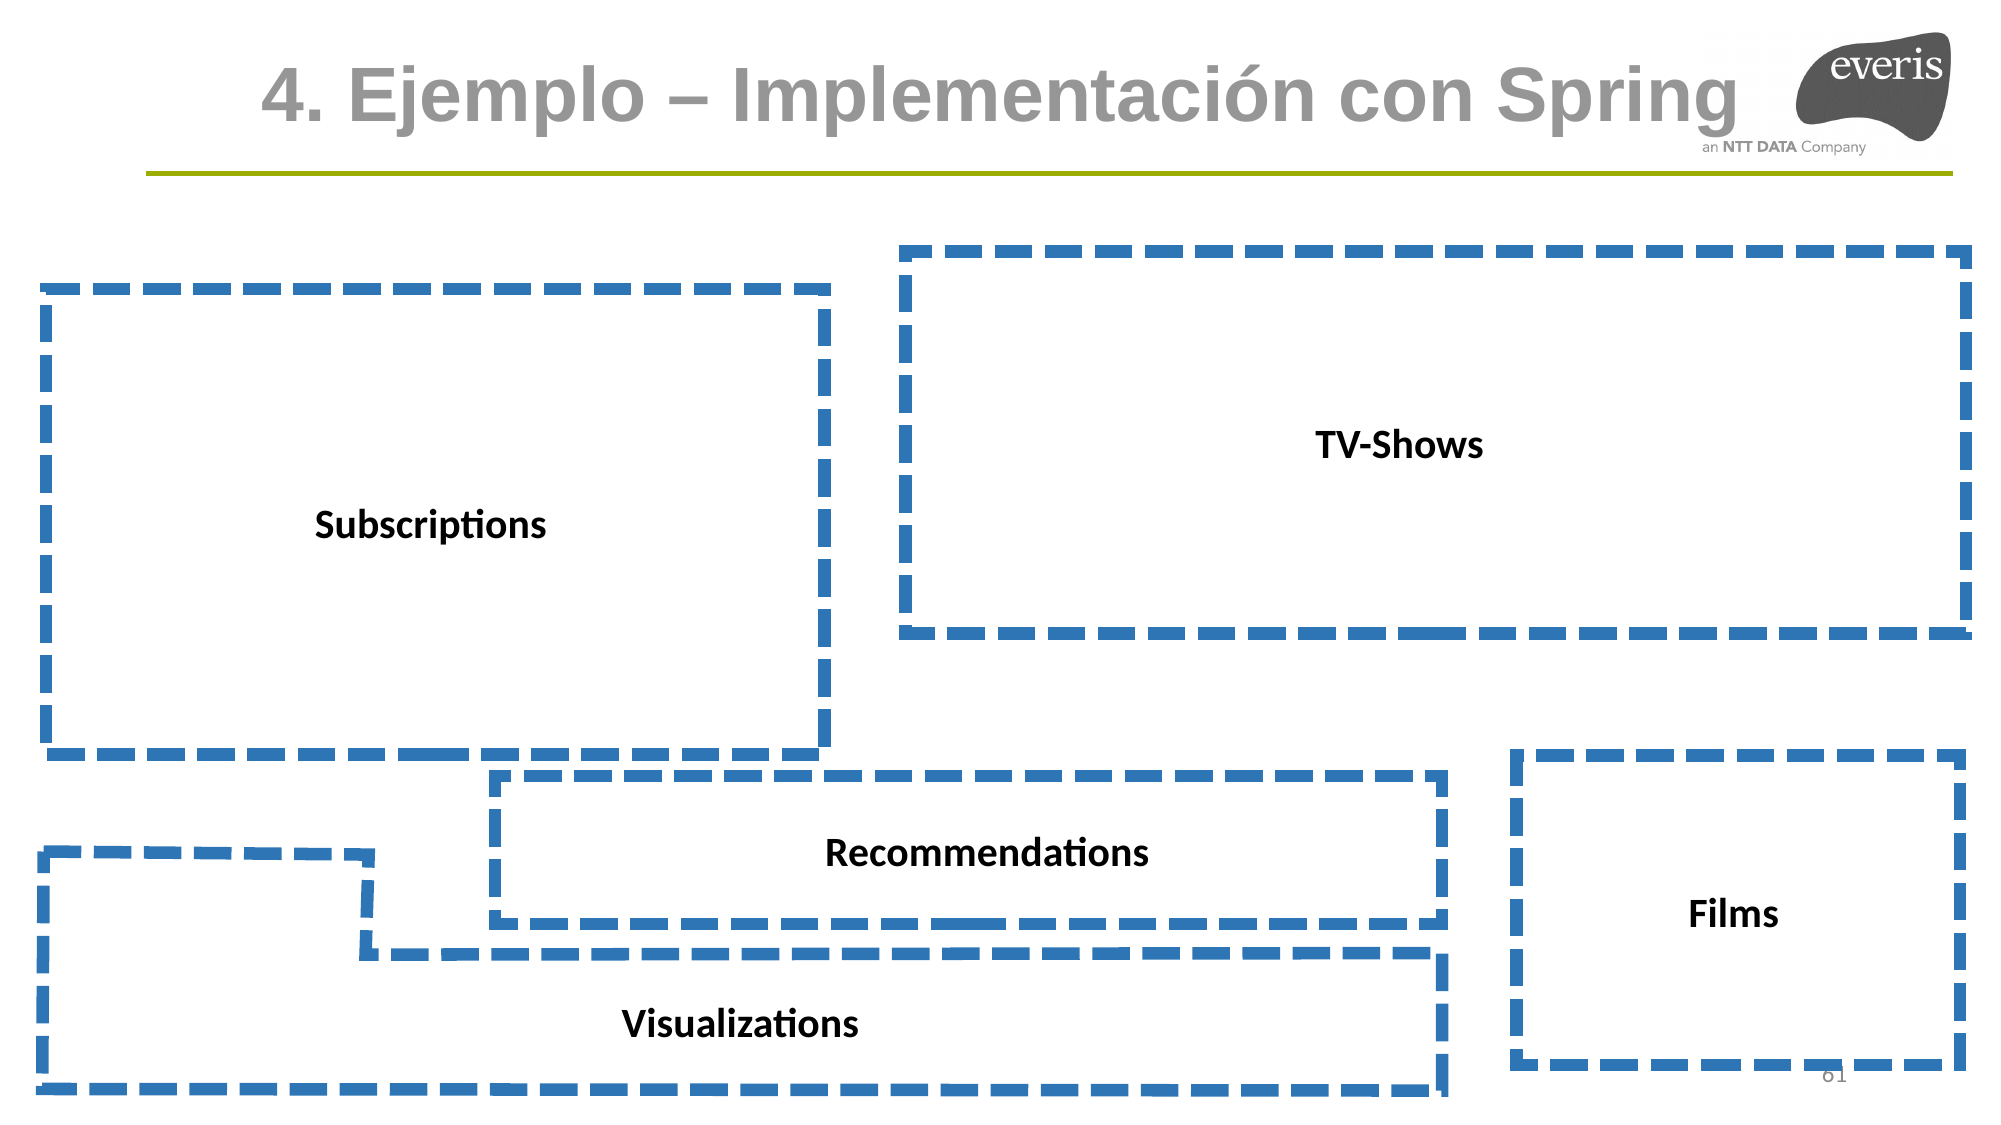

4. Ejemplo – Implementación con Spring

TV-Shows
Subscriptions

Recommendations

Films
Visualizations
61